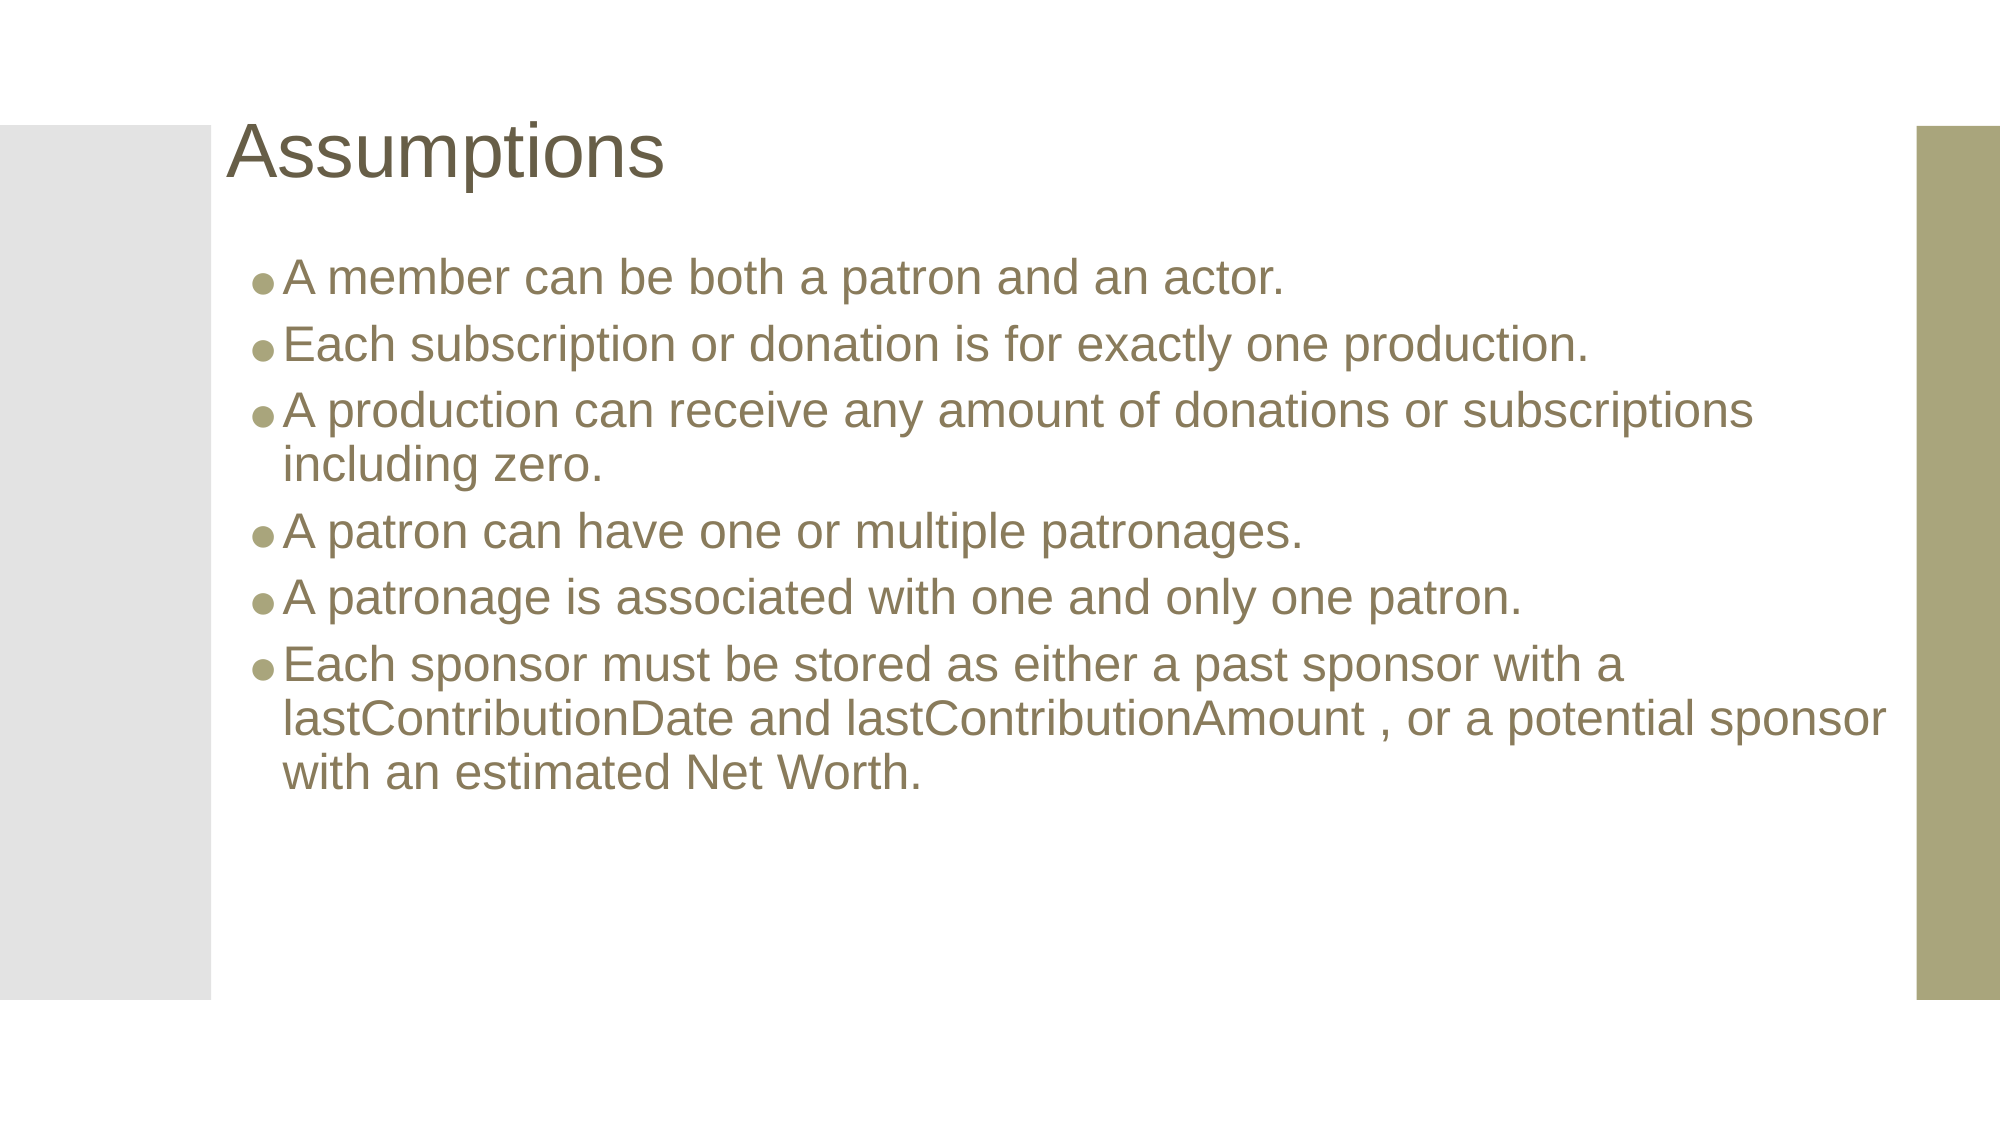

Assumptions

A member can be both a patron and an actor.
Each subscription or donation is for exactly one production.
A production can receive any amount of donations or subscriptions including zero.
A patron can have one or multiple patronages.
A patronage is associated with one and only one patron.
Each sponsor must be stored as either a past sponsor with a lastContributionDate and lastContributionAmount , or a potential sponsor with an estimated Net Worth.